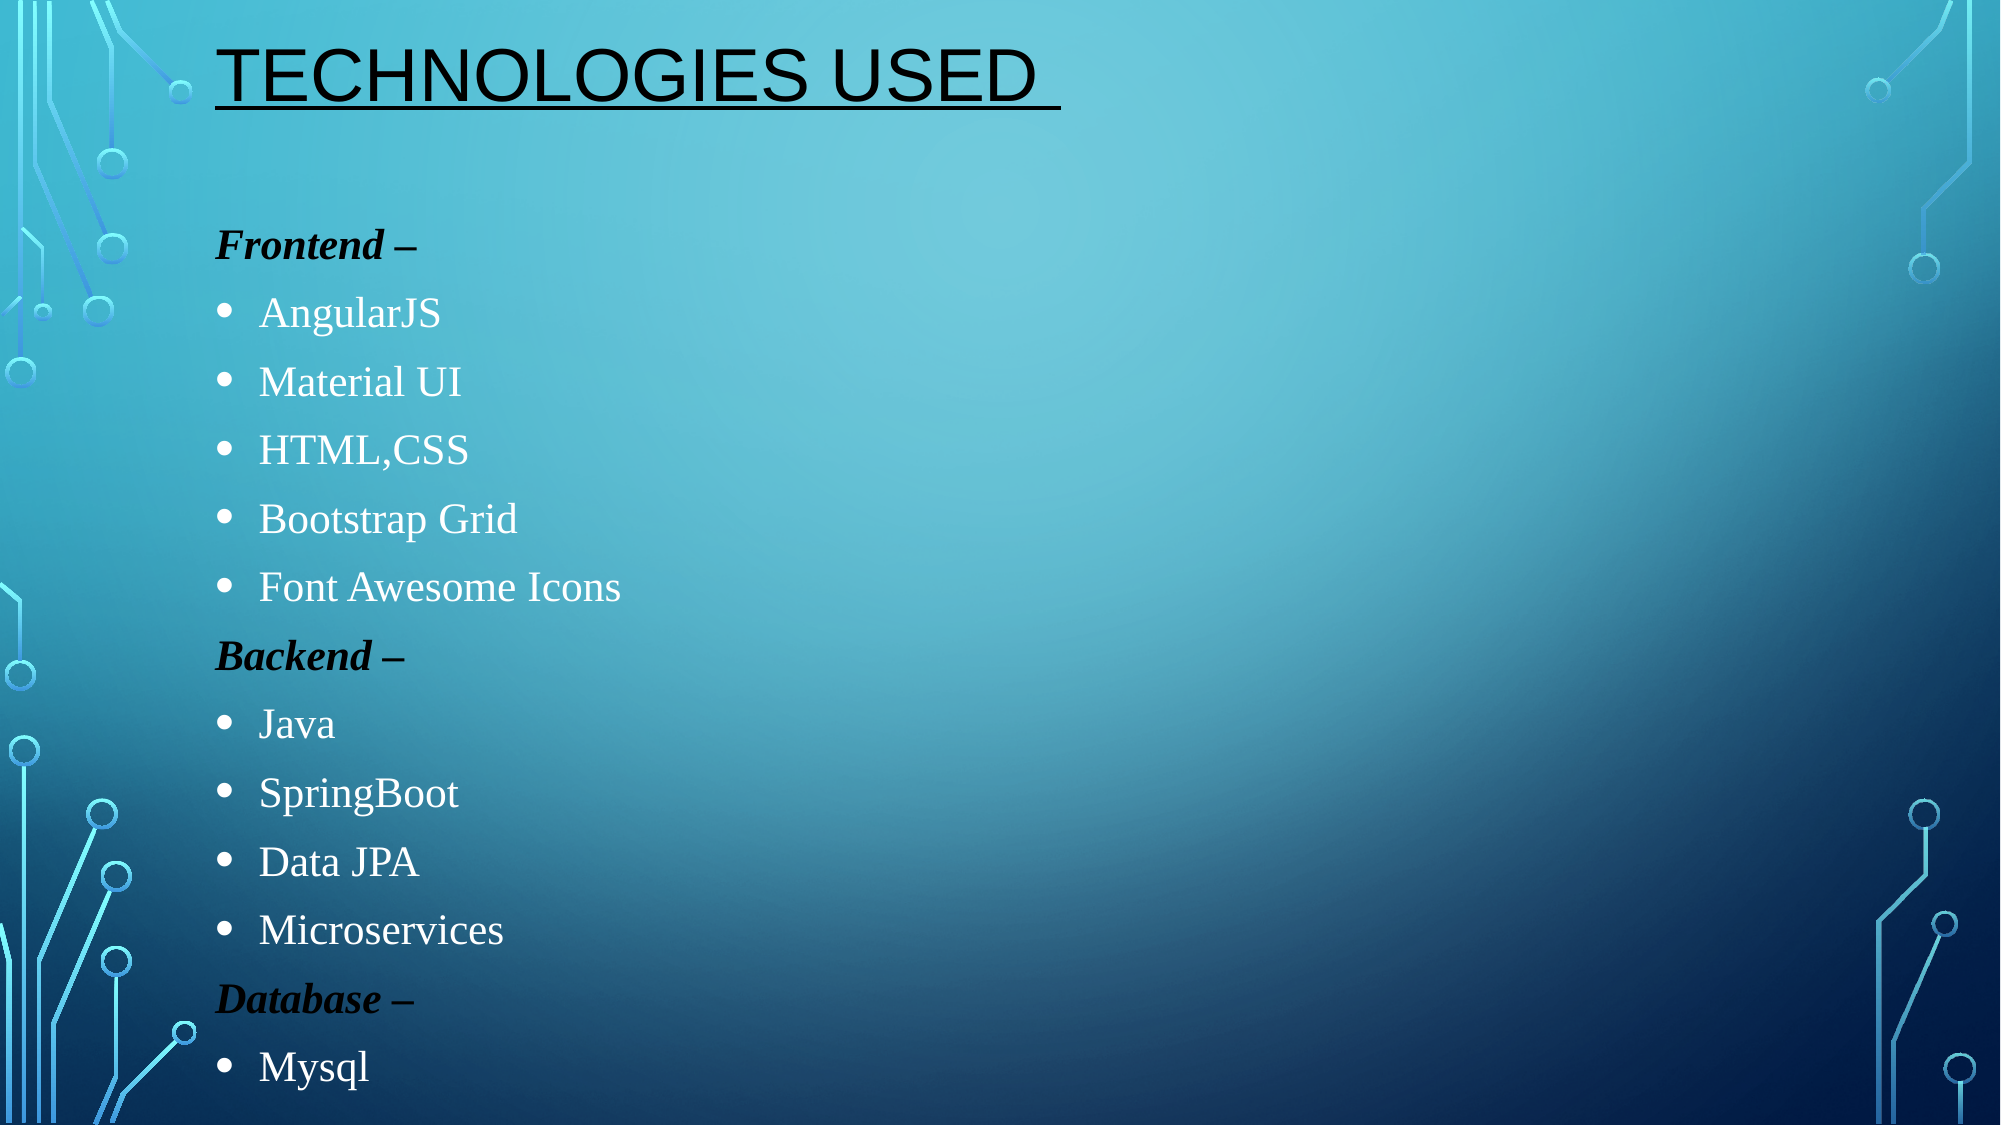

# Technologies Used
Frontend –
AngularJS
Material UI
HTML,CSS
Bootstrap Grid
Font Awesome Icons
Backend –
Java
SpringBoot
Data JPA
Microservices
Database –
Mysql